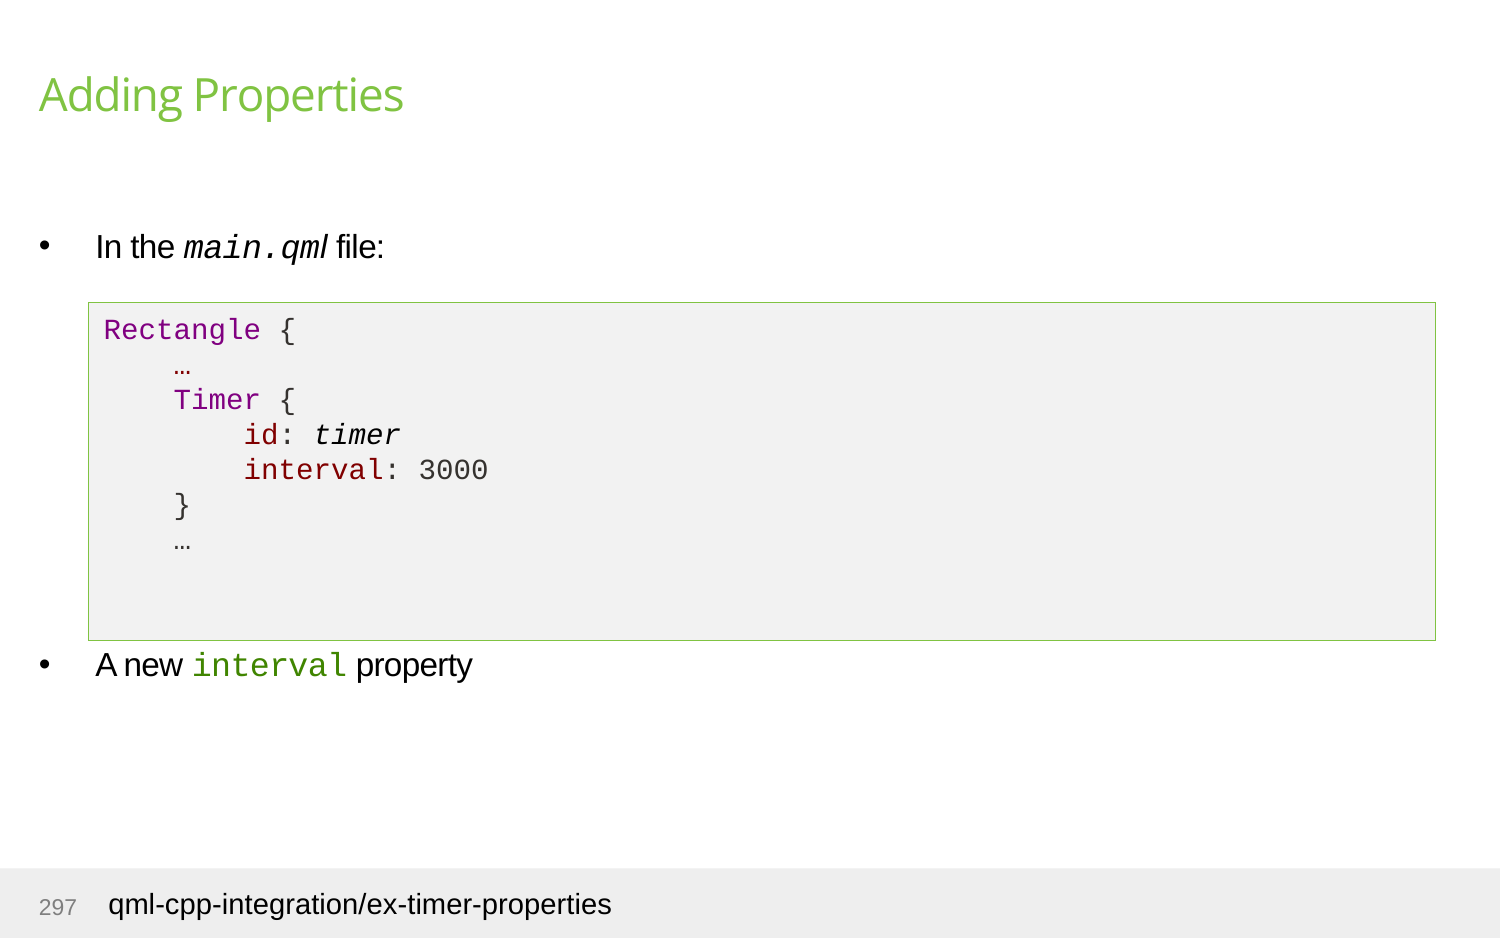

# Adding Properties
In the main.qml file:

A new interval property
Rectangle {
    …
    Timer {
        id: timer
        interval: 3000
    }
    …
qml-cpp-integration/ex-timer-properties
297